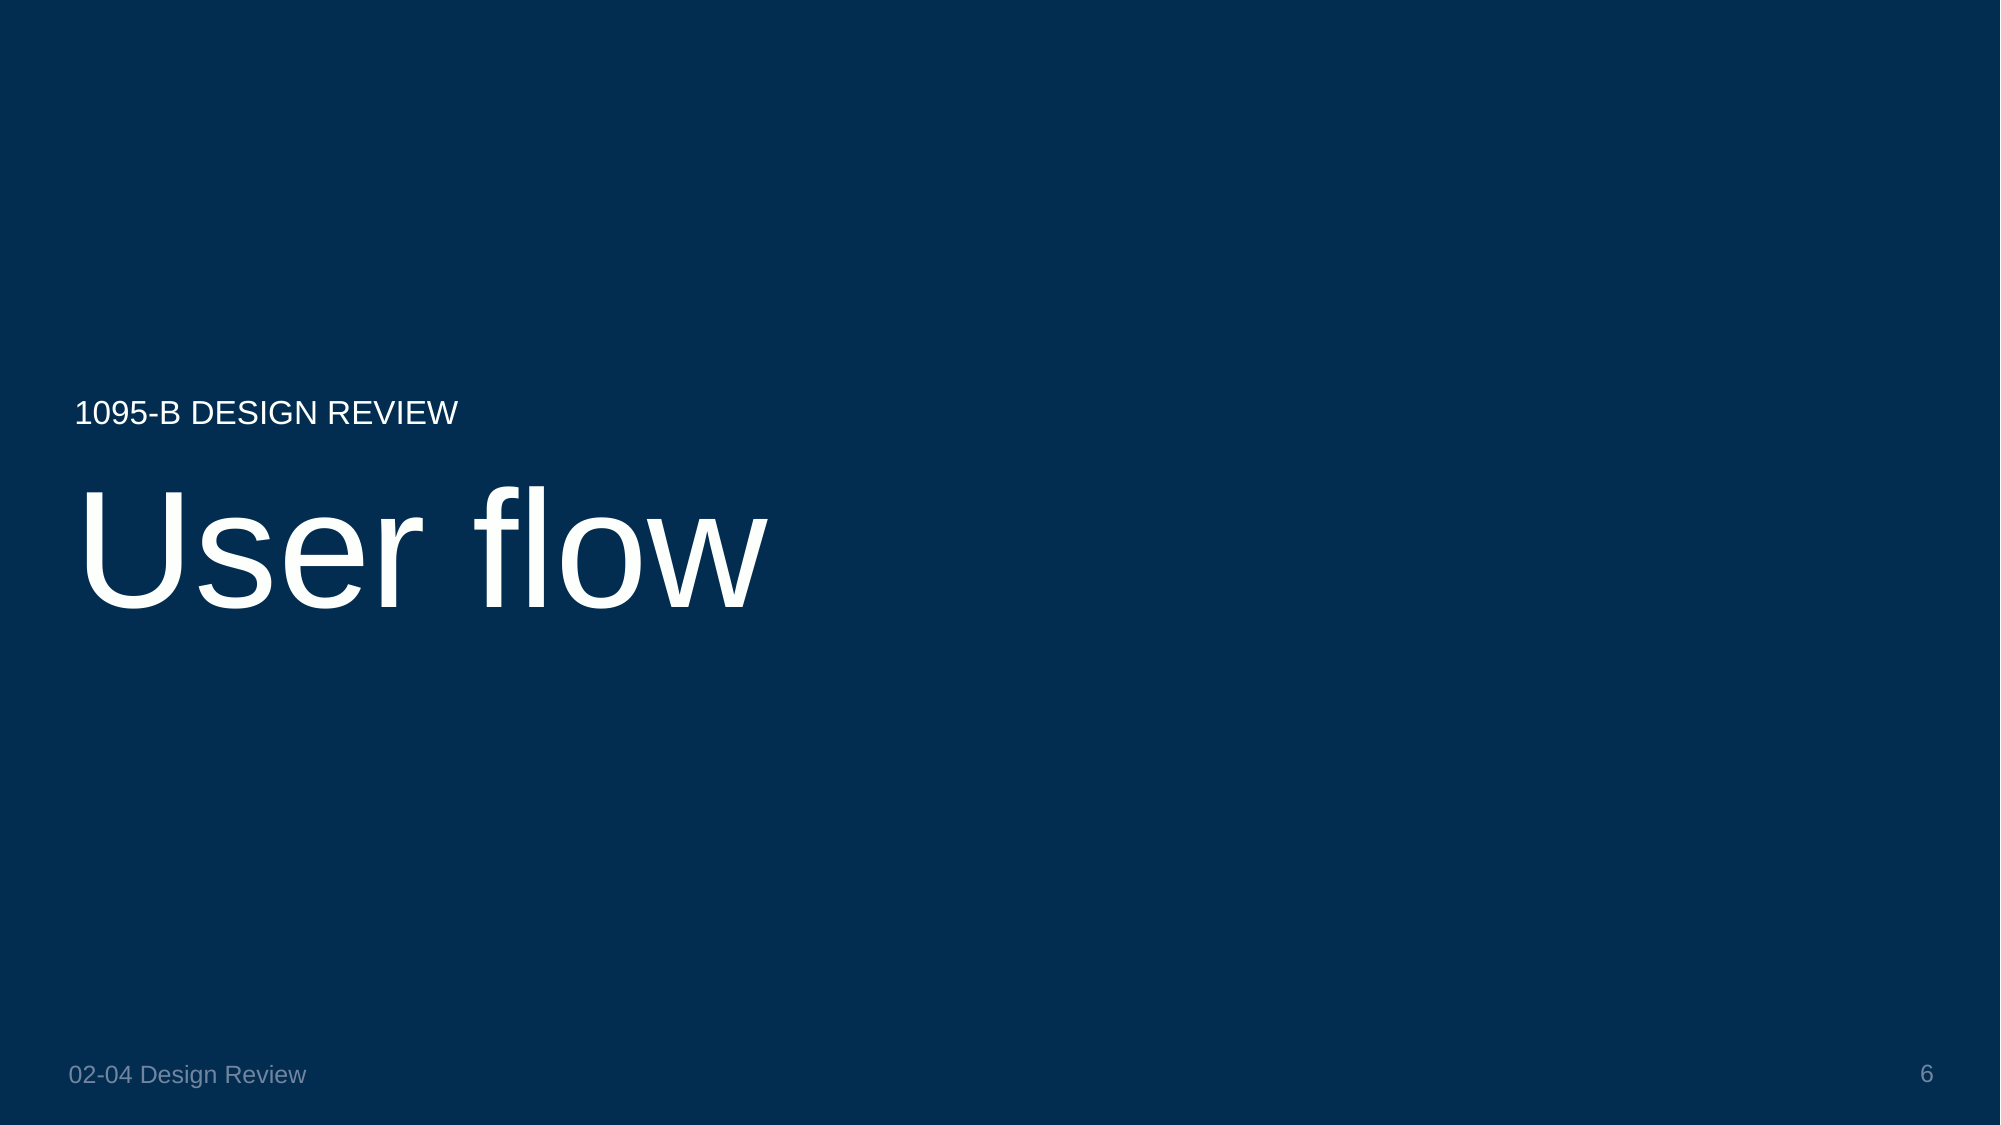

1095-B DESIGN REVIEW
# User flow
6
02-04 Design Review